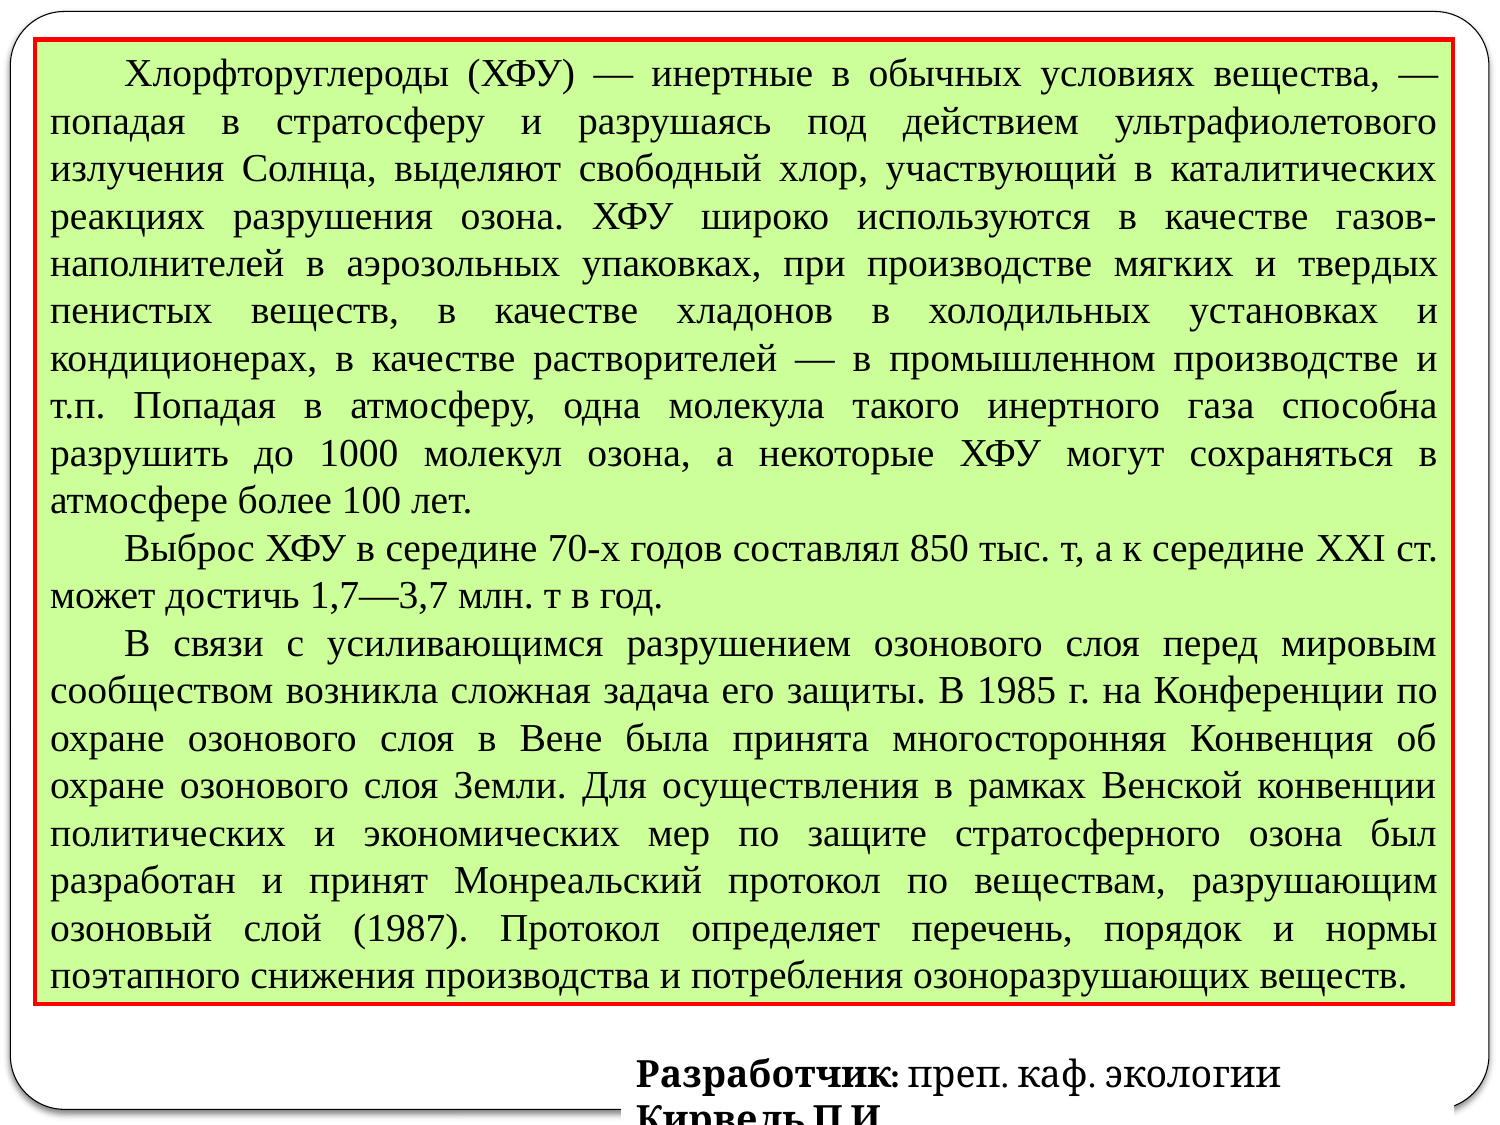

Хлорфторуглероды (ХФУ) — инертные в обычных условиях ве­щества, — попадая в стратосферу и разрушаясь под действием ультрафиолетового излучения Солнца, выделяют свободный хлор, участвующий в каталитических реакциях разрушения озона. ХФУ широко используются в качестве газов-наполните­лей в аэрозольных упаковках, при производстве мягких и твер­дых пенистых веществ, в качестве хладонов в холодильных ус­тановках и кондиционерах, в качестве растворителей — в про­мышленном производстве и т.п. Попадая в атмосферу, одна мо­лекула такого инертного газа способна разрушить до 1000 моле­кул озона, а некоторые ХФУ могут сохраняться в атмосфере бо­лее 100 лет.
Выброс ХФУ в середине 70-х годов составлял 850 тыс. т, а к середине XXI ст. может достичь 1,7—3,7 млн. т в год.
В связи с усиливающимся разрушением озонового слоя перед мировым сообществом возникла сложная задача его защи­ты. В 1985 г. на Конференции по охране озонового слоя в Вене была принята многосторонняя Конвенция об охране озонового слоя Земли. Для осуществления в рамках Венской конвенции политических и экономических мер по защите стратосферного озона был разработан и принят Монреальский протокол по ве­ществам, разрушающим озоновый слой (1987). Протокол опре­деляет перечень, порядок и нормы поэтапного снижения производства и потребления озоноразрушающих веществ.
Разработчик: преп. каф. экологии  Кирвель П.И.